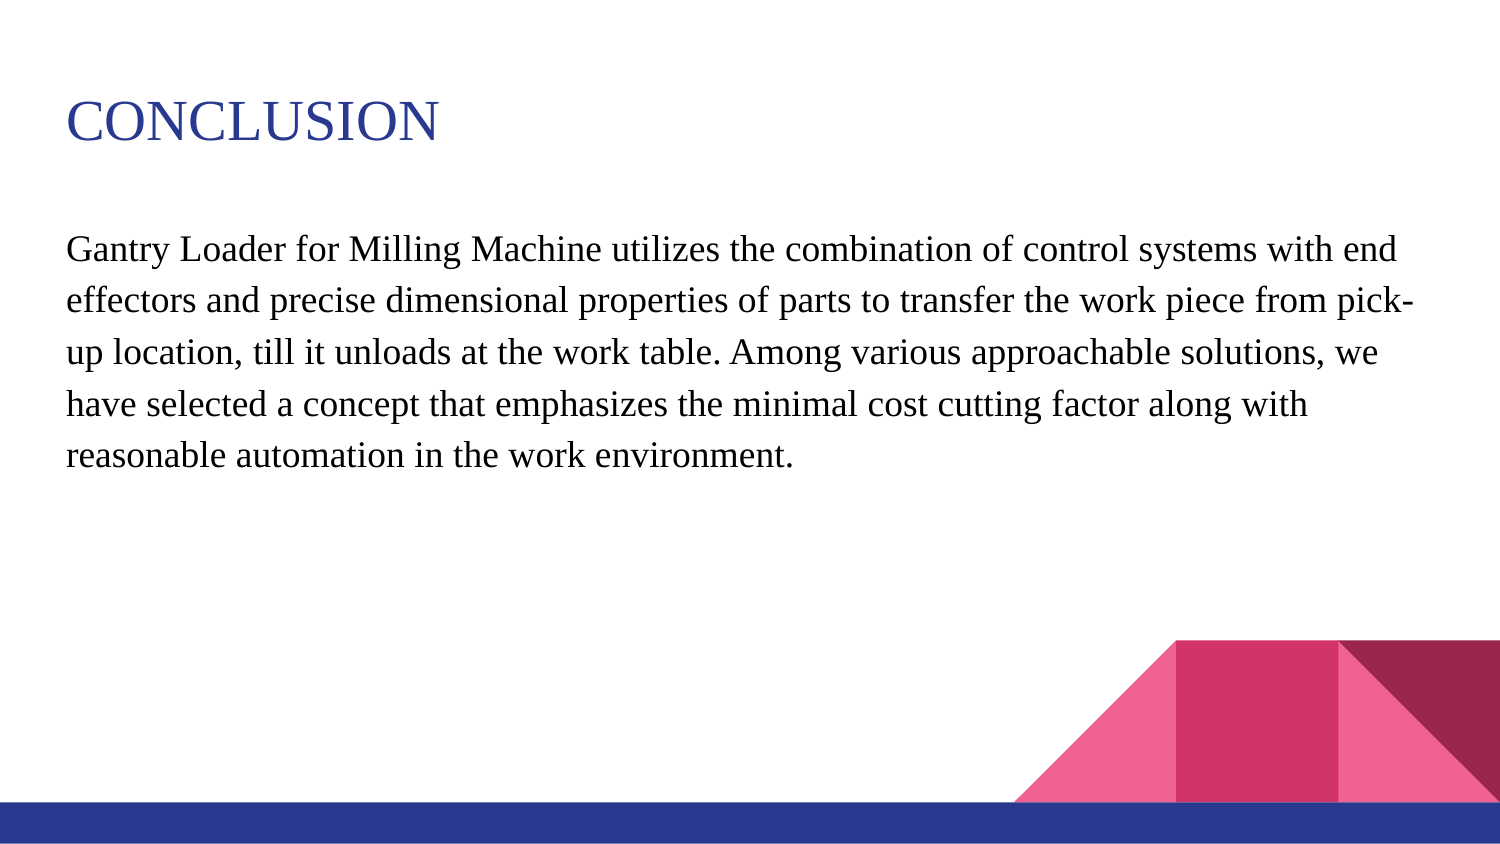

# CONCLUSION
Gantry Loader for Milling Machine utilizes the combination of control systems with end effectors and precise dimensional properties of parts to transfer the work piece from pick-up location, till it unloads at the work table. Among various approachable solutions, we have selected a concept that emphasizes the minimal cost cutting factor along with reasonable automation in the work environment.